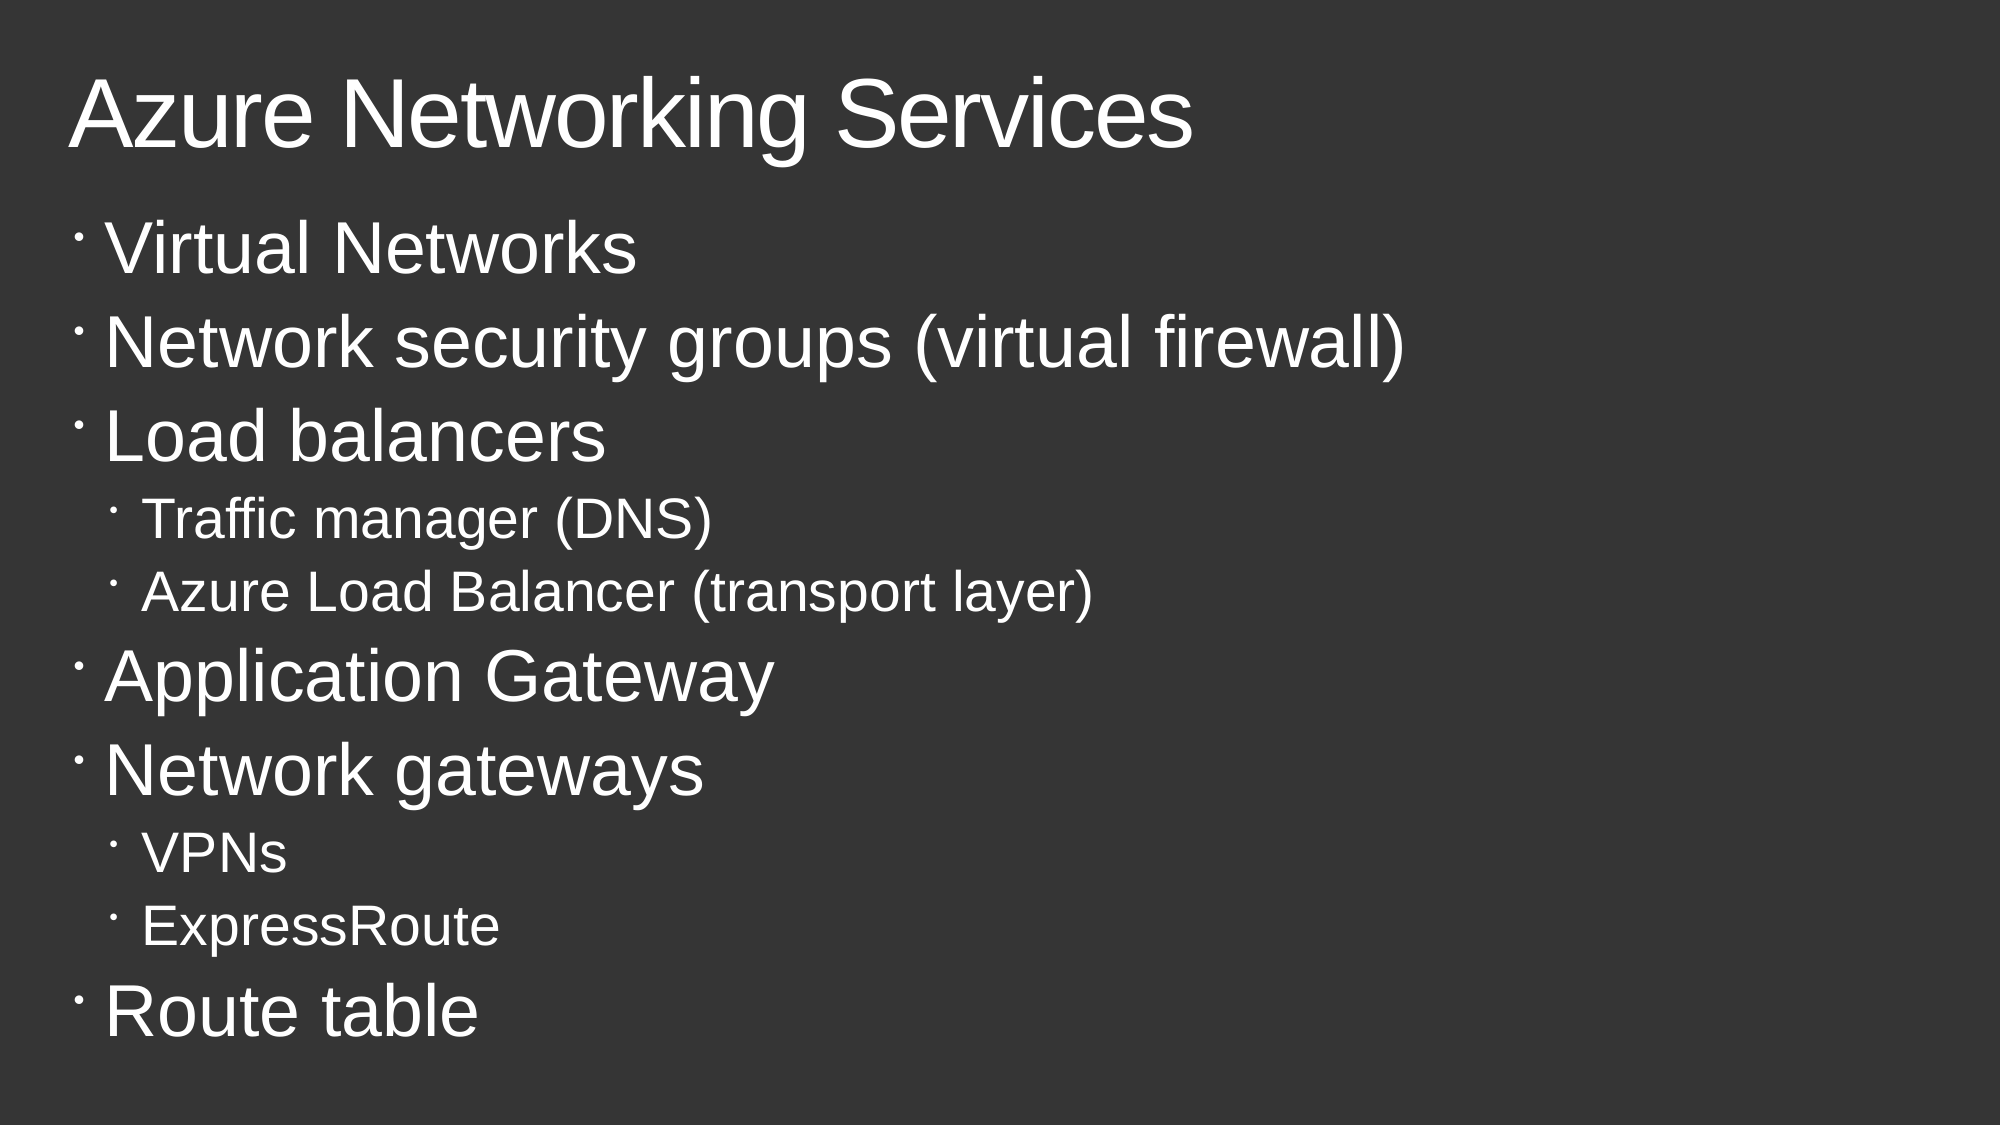

# Azure Networking Services
Virtual Networks
Network security groups (virtual firewall)
Load balancers
Traffic manager (DNS)
Azure Load Balancer (transport layer)
Application Gateway
Network gateways
VPNs
ExpressRoute
Route table